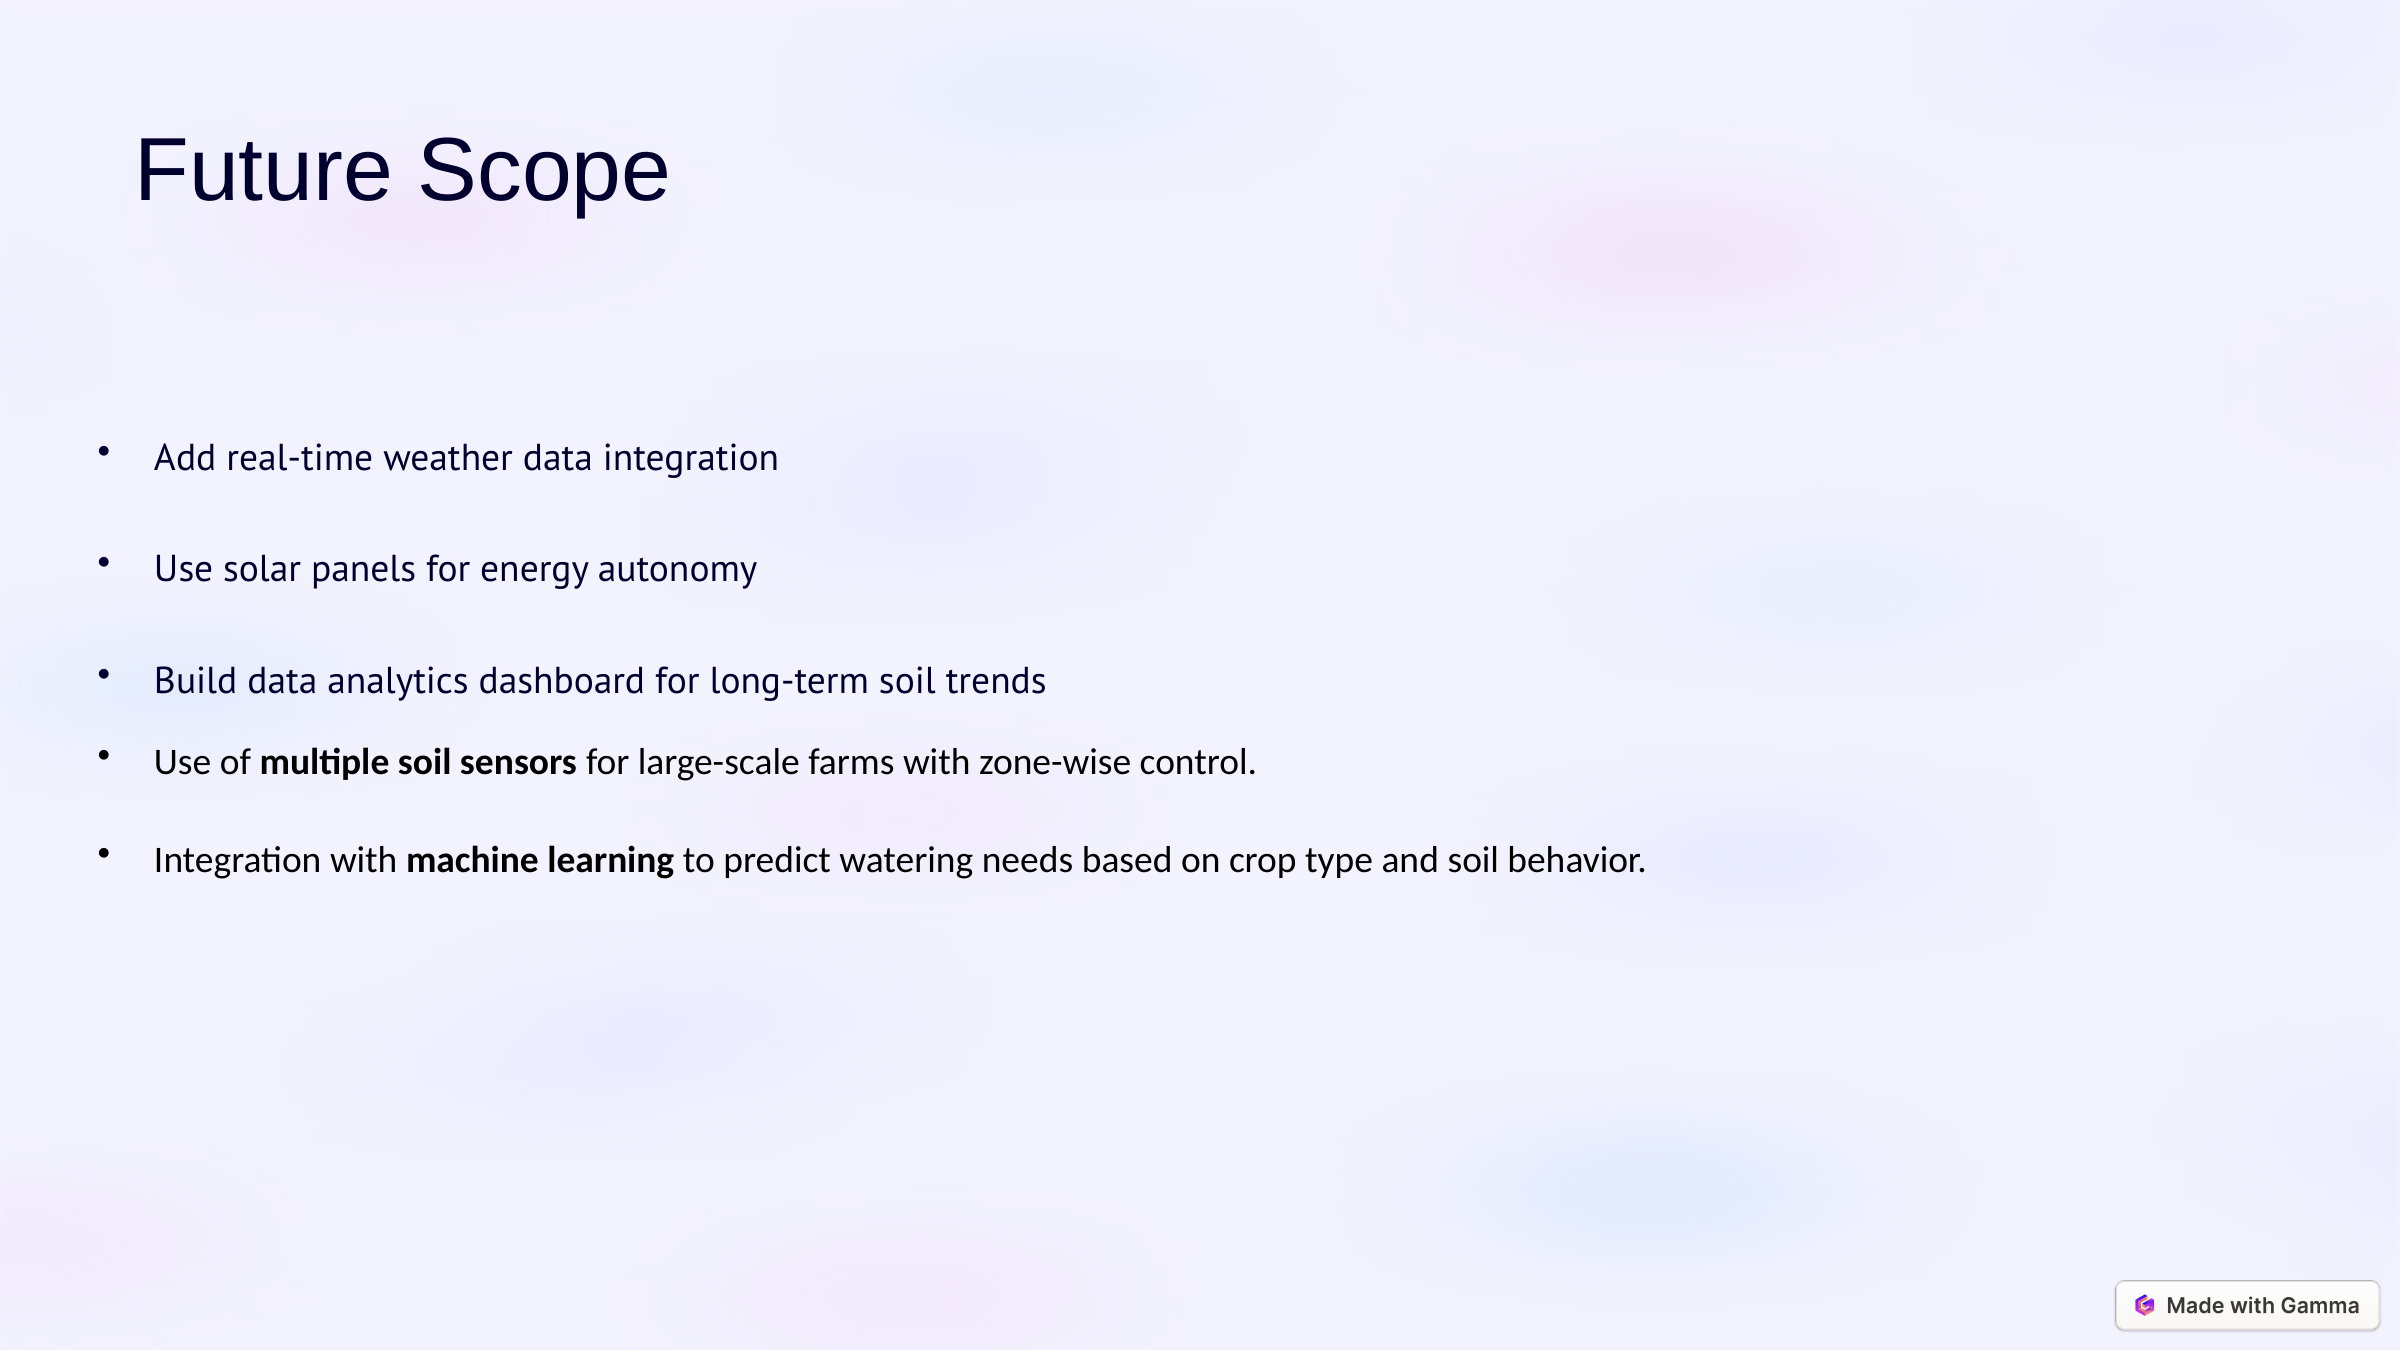

Future Scope
Add real-time weather data integration
Use solar panels for energy autonomy
Build data analytics dashboard for long-term soil trends
Use of multiple soil sensors for large-scale farms with zone-wise control.
Integration with machine learning to predict watering needs based on crop type and soil behavior.